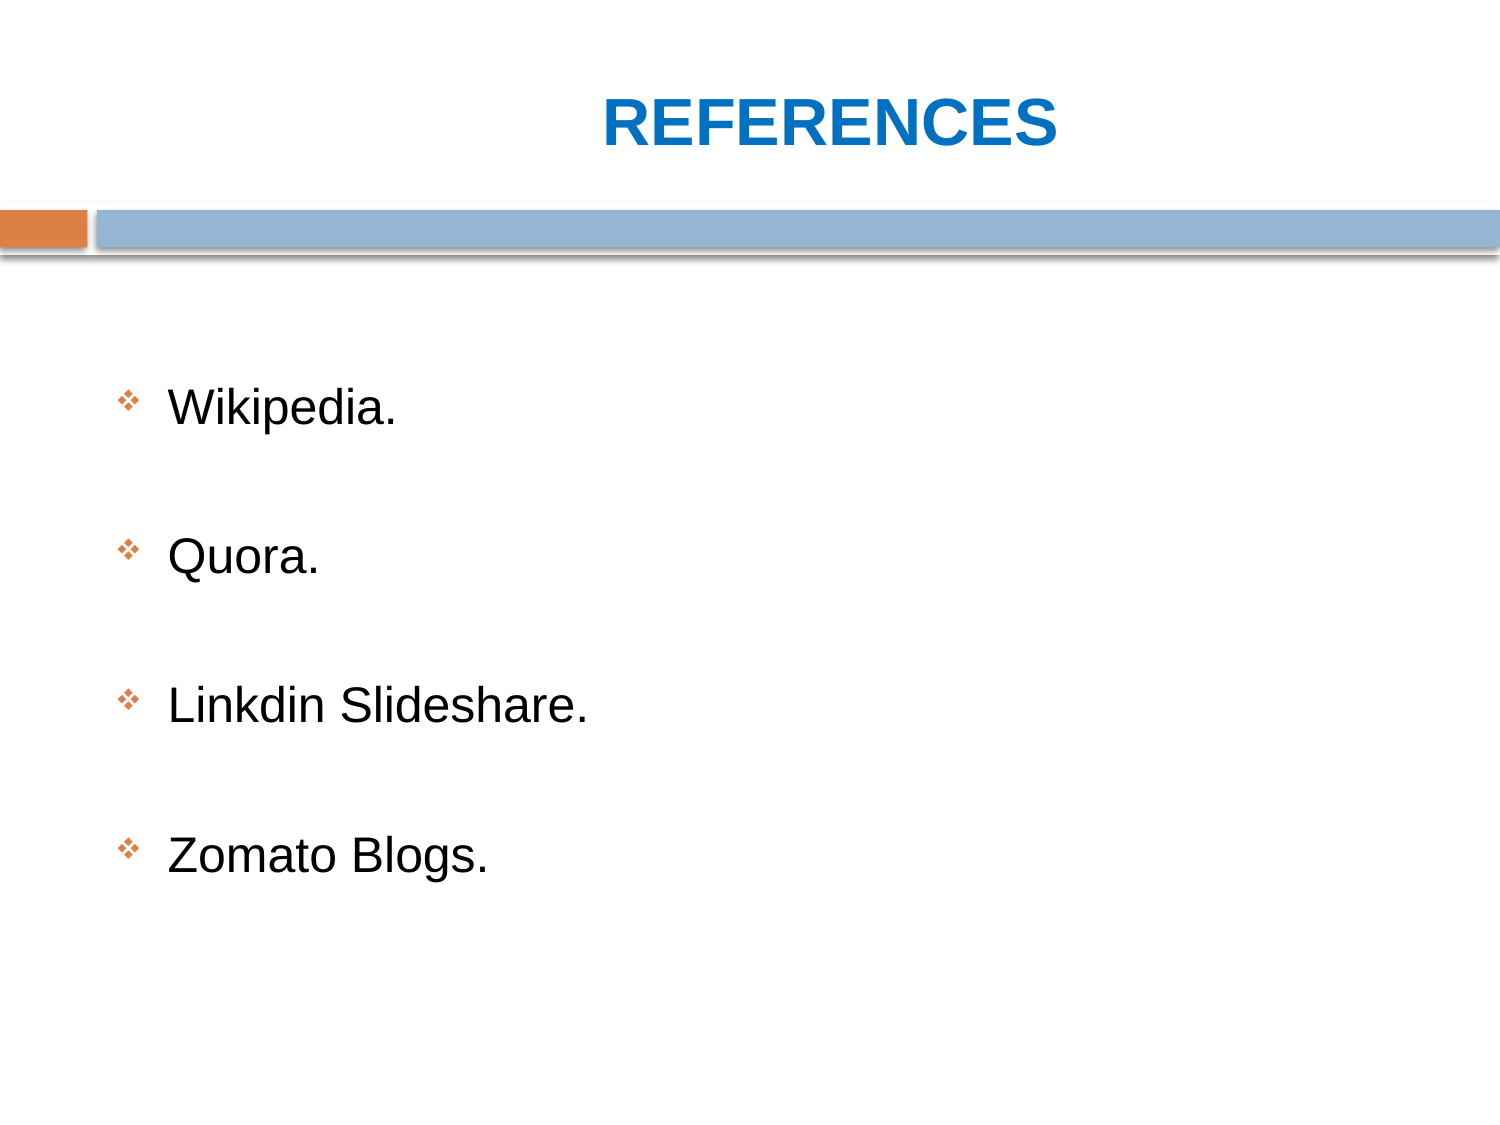

# References

Wikipedia.

Quora.

Linkdin Slideshare.

Zomato Blogs.